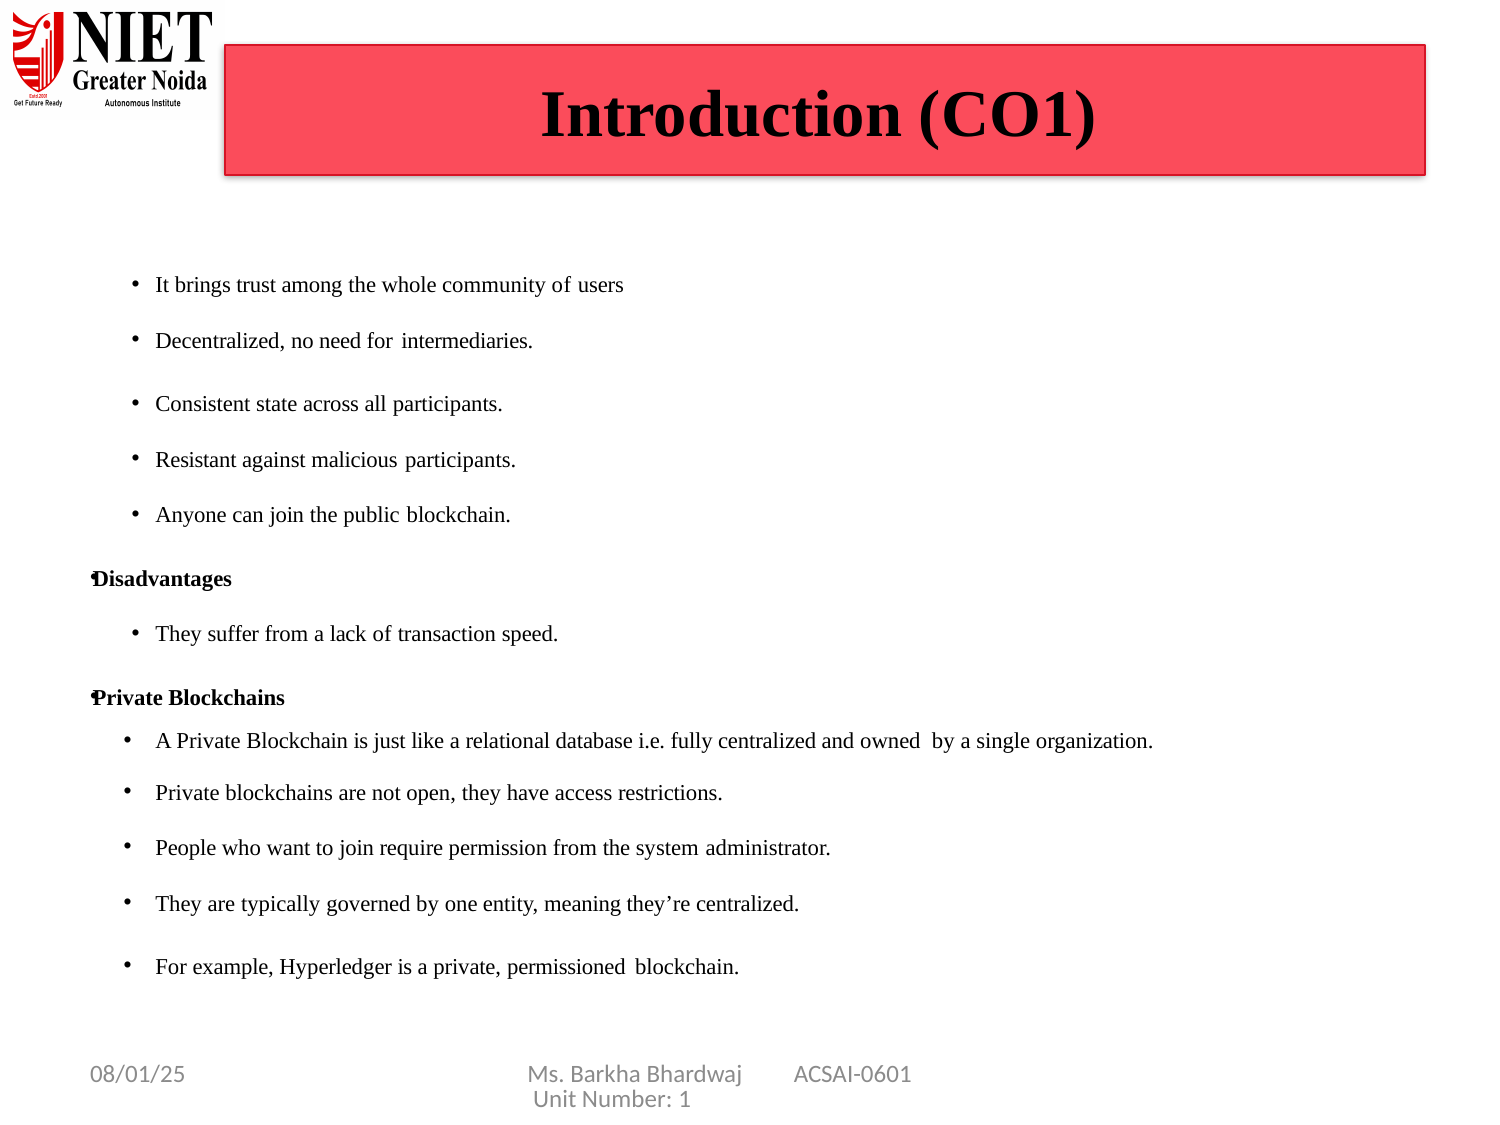

# Introduction (CO1)
It brings trust among the whole community of users

Decentralized, no need for intermediaries.

Consistent state across all participants.

Resistant against malicious participants.

Anyone can join the public blockchain.

Disadvantages

They suffer from a lack of transaction speed.

Private Blockchains
A Private Blockchain is just like a relational database i.e. fully centralized and owned  by a single organization.

Private blockchains are not open, they have access restrictions.

People who want to join require permission from the system administrator.

They are typically governed by one entity, meaning they’re centralized.

For example, Hyperledger is a private, permissioned blockchain.

08/01/25
Ms. Barkha Bhardwaj         ACSAI-0601           Unit Number: 1